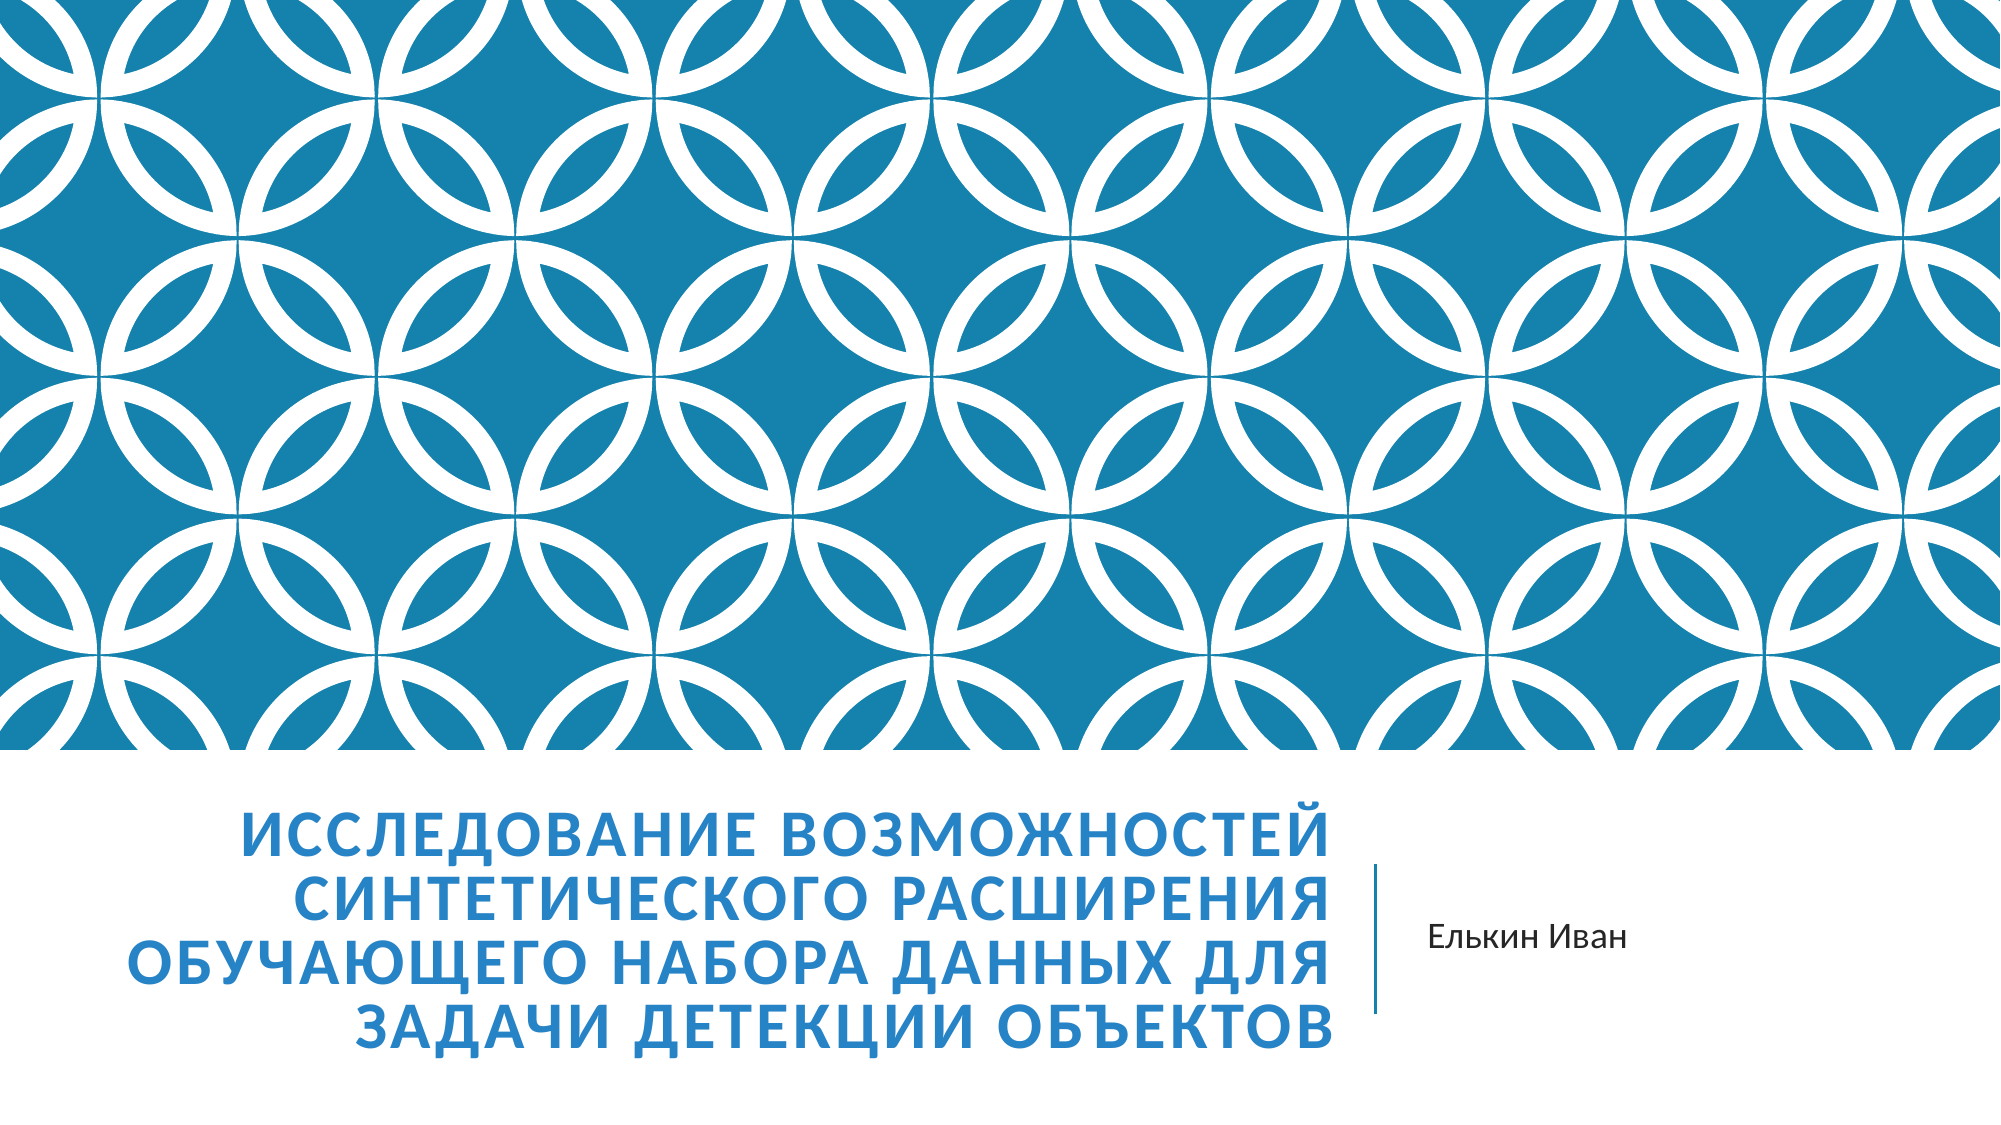

# Исследование возможностей синтетического расширения обучающего набора данных для задачи детекции объектов
Елькин Иван